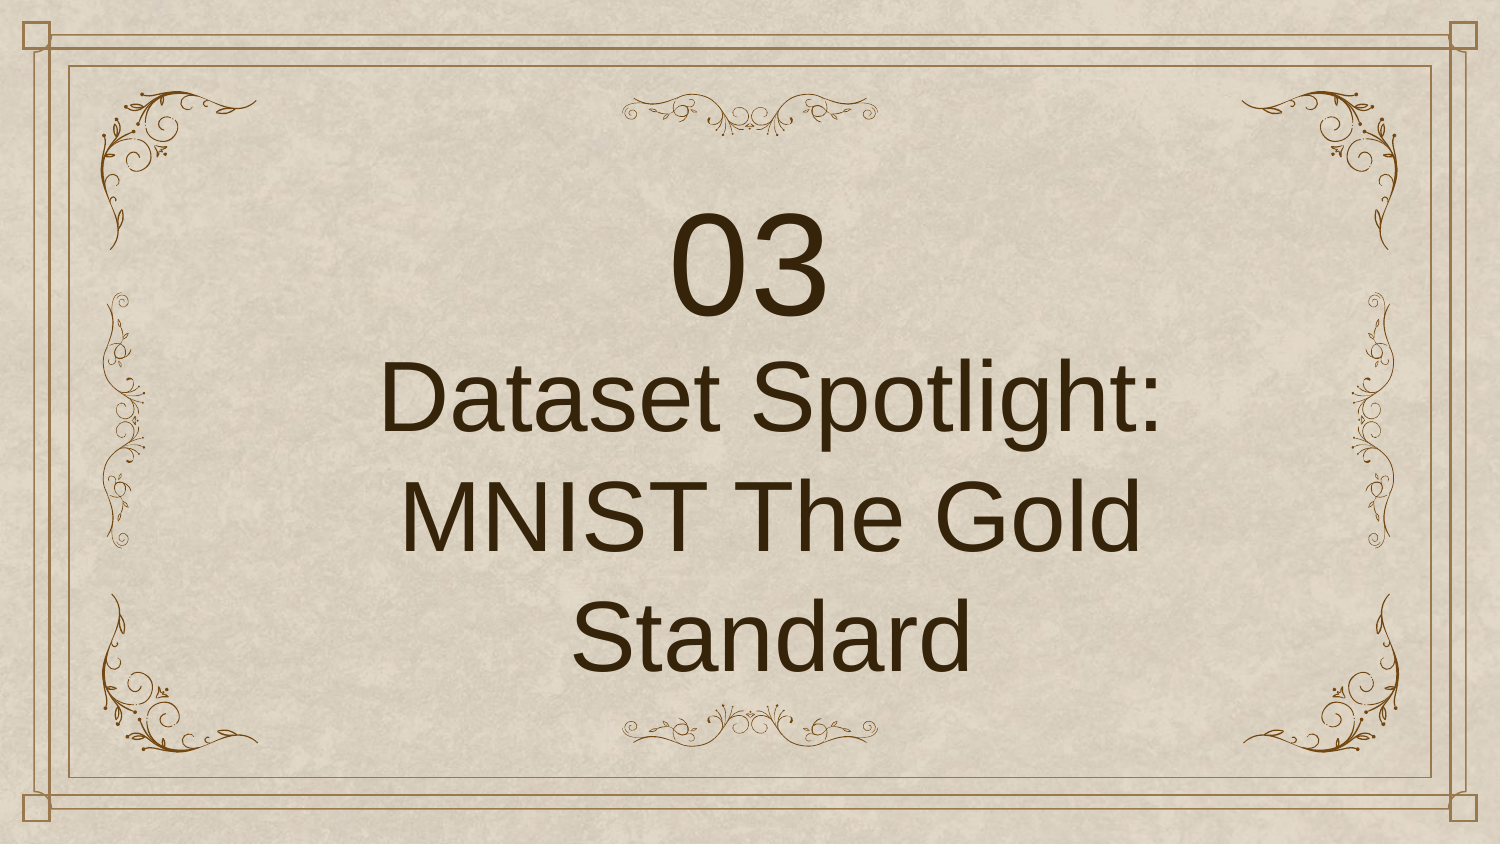

03
# Dataset Spotlight: MNIST The Gold Standard